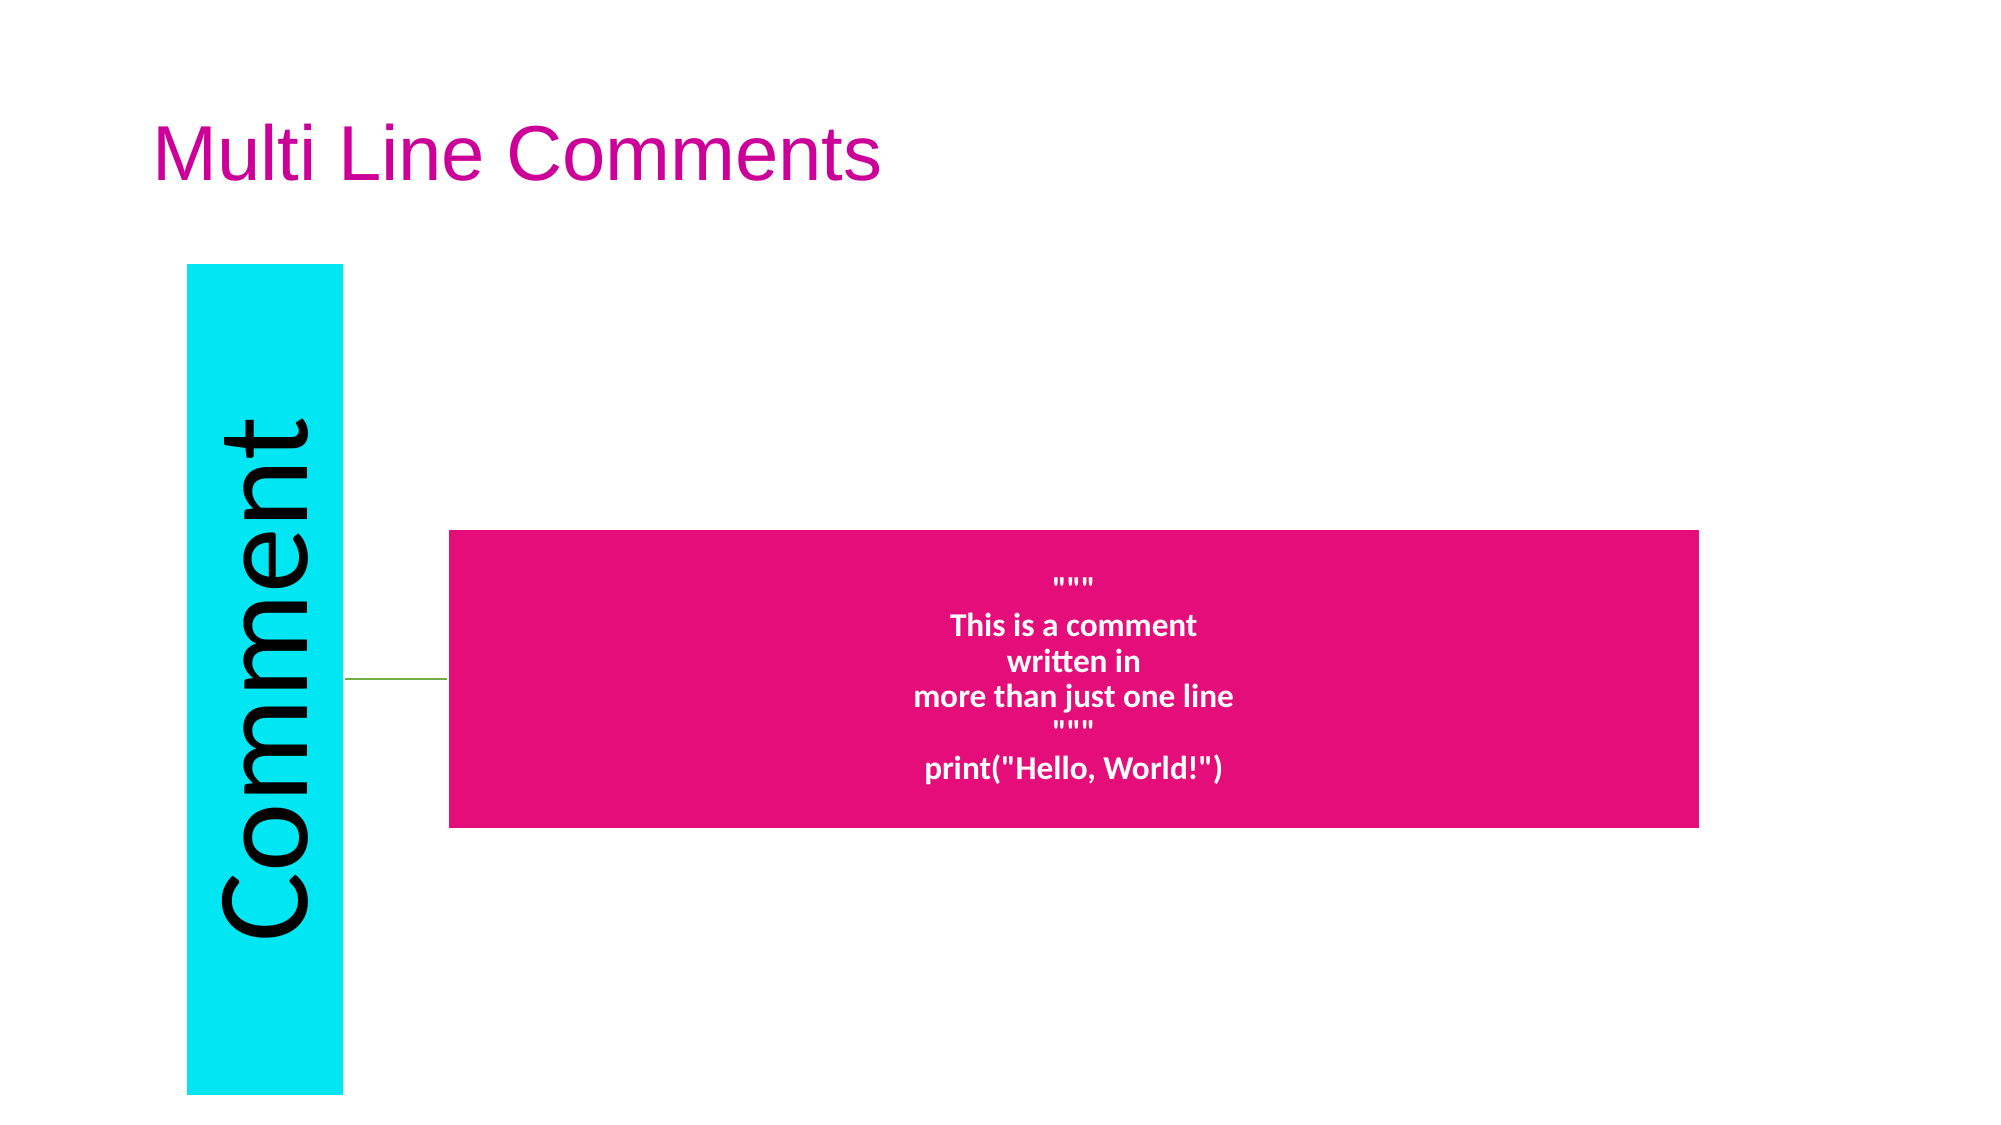

# Multi Line Comments

Comment
"""
This is a comment
written in
more than just one line
"""
print("Hello, World!")